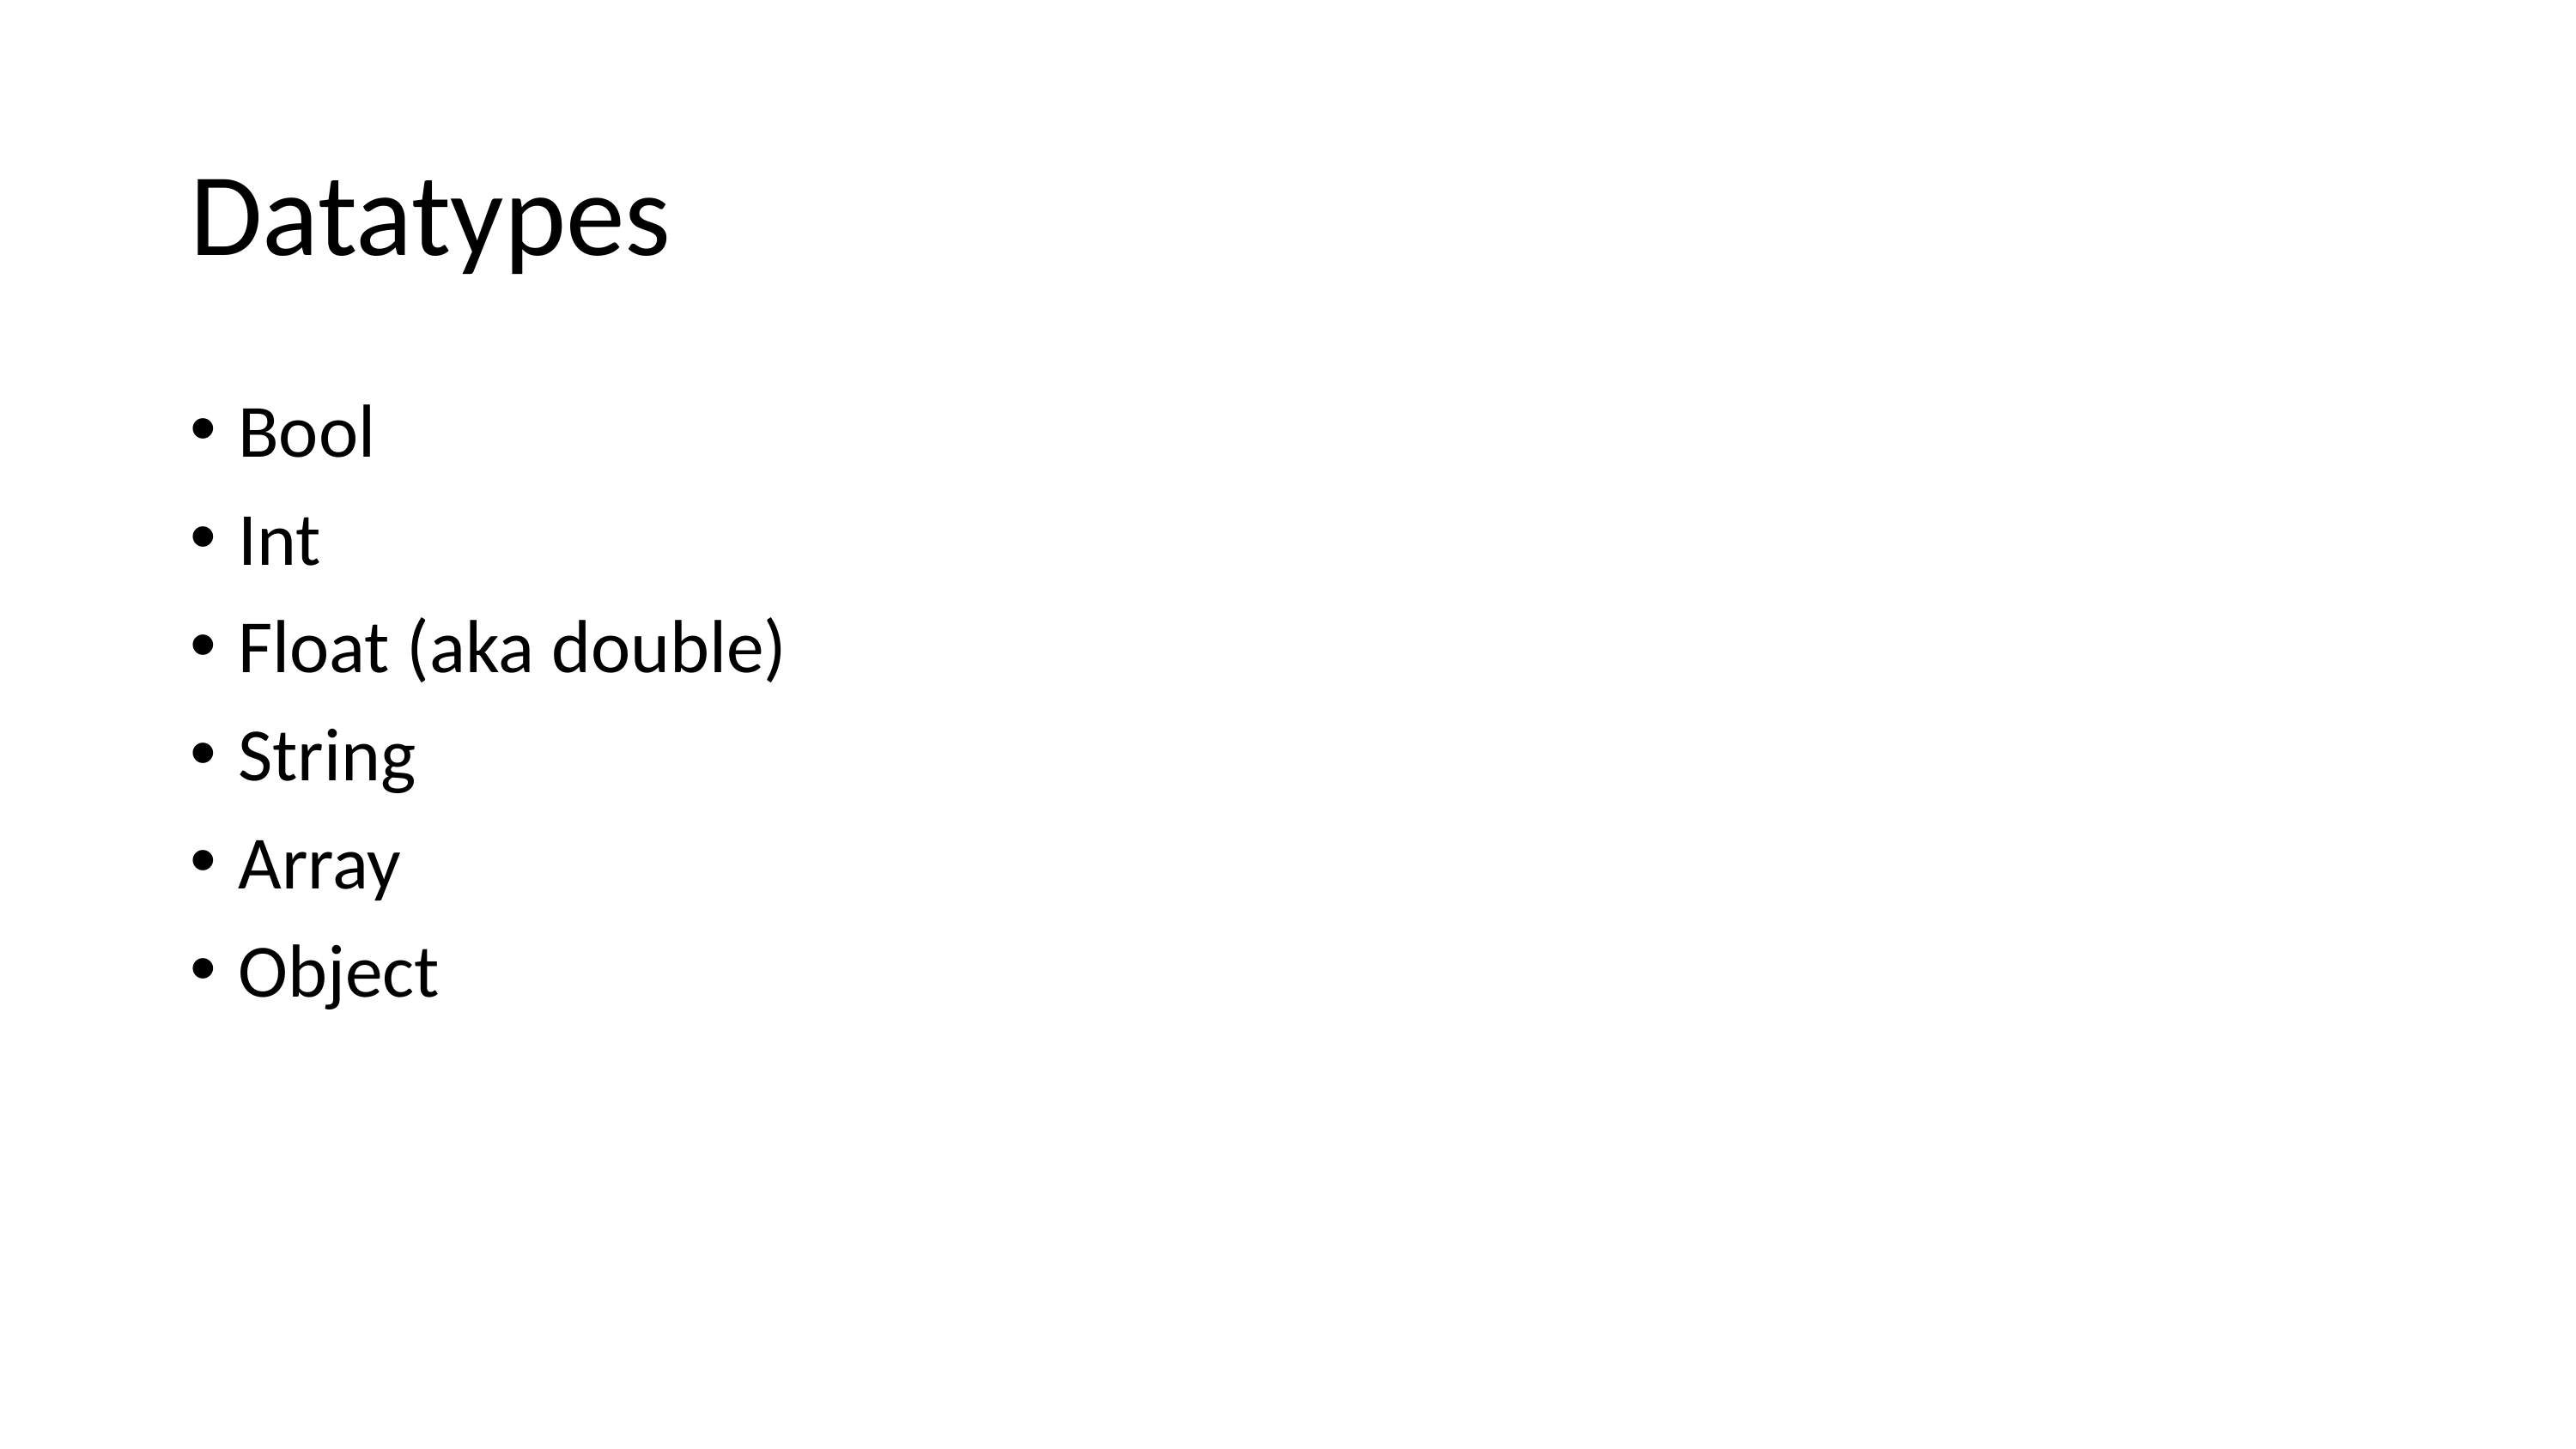

# Datatypes
Bool
Int
Float (aka double)
String
Array
Object